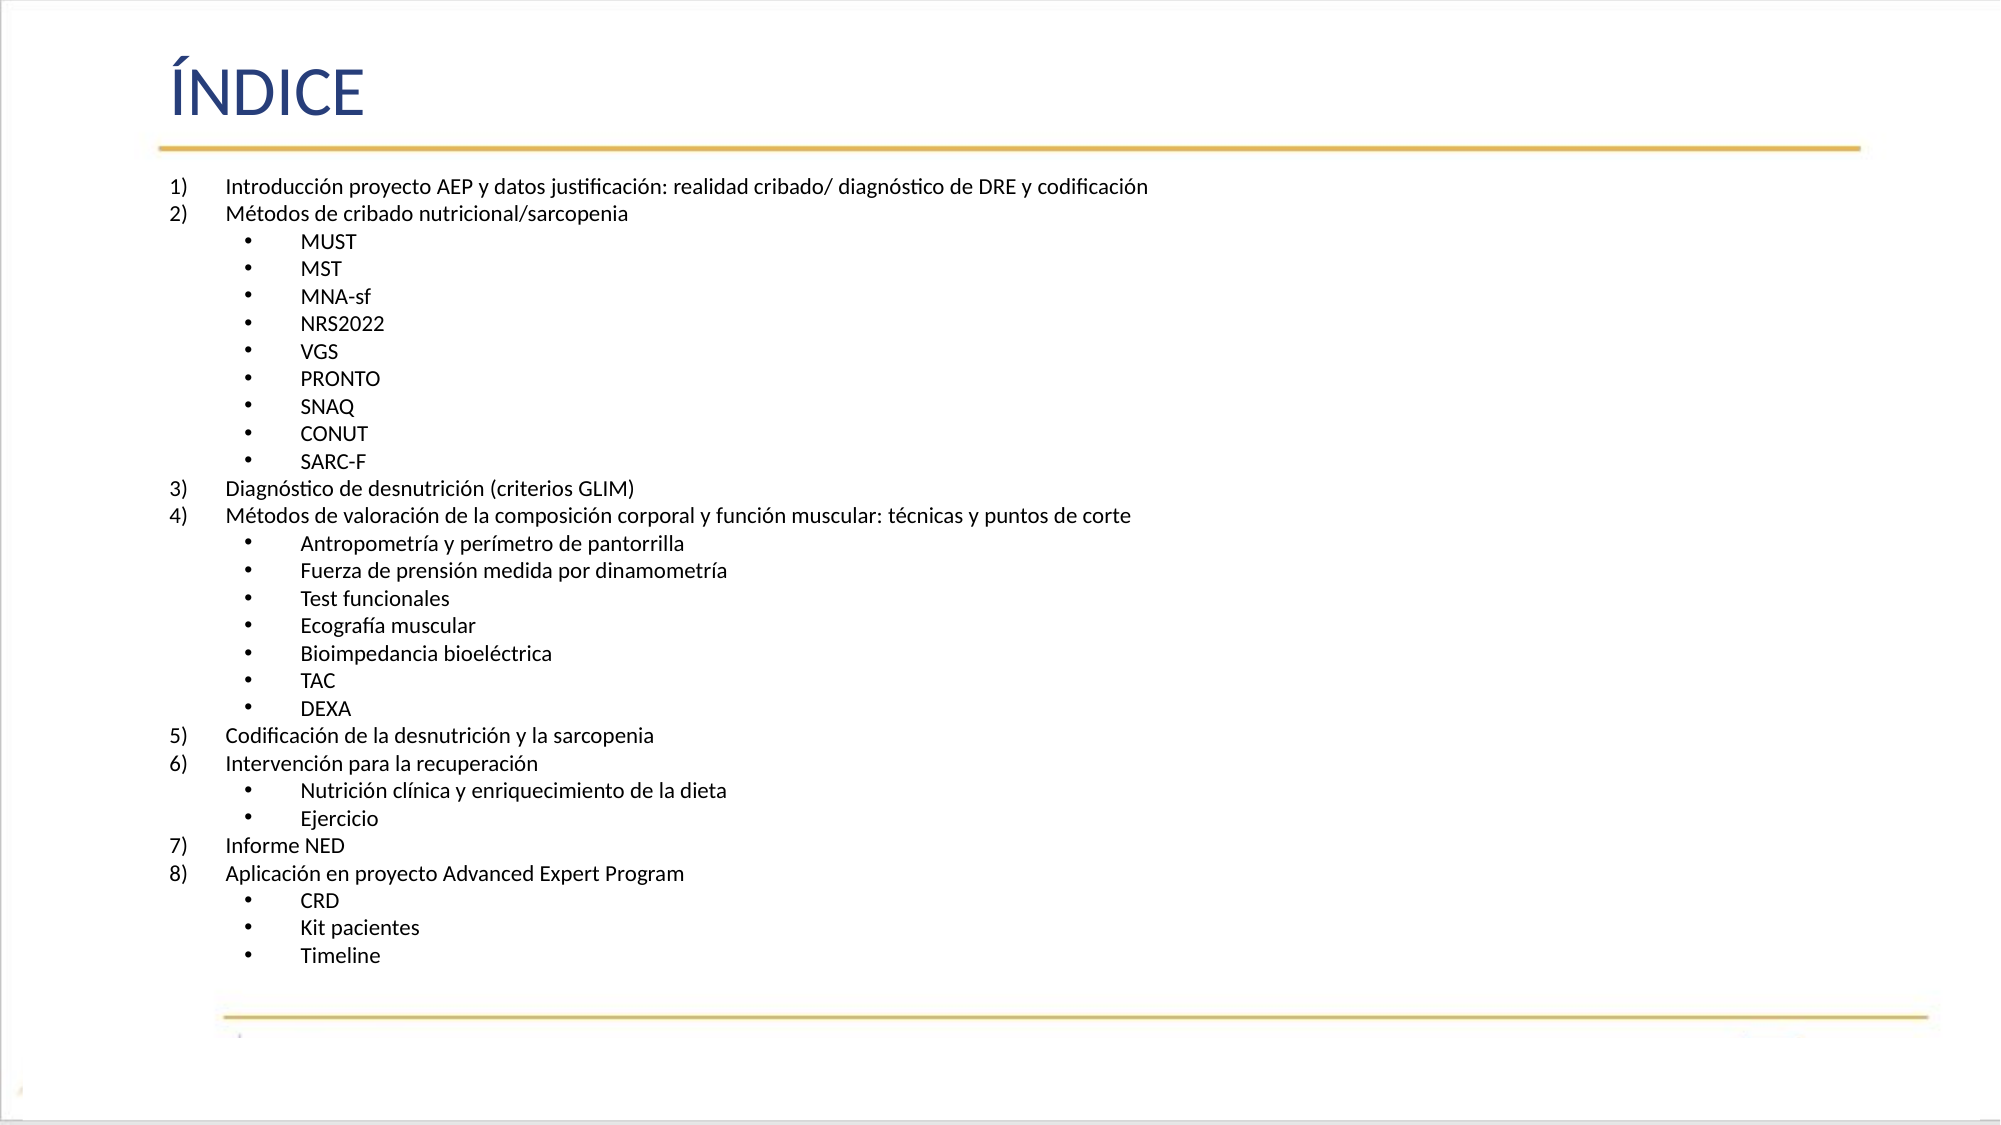

# ÍNDICE
Introducción proyecto AEP y datos justificación: realidad cribado/ diagnóstico de DRE y codificación
Métodos de cribado nutricional/sarcopenia
MUST
MST
MNA-sf
NRS2022
VGS
PRONTO
SNAQ
CONUT
SARC-F
Diagnóstico de desnutrición (criterios GLIM)
Métodos de valoración de la composición corporal y función muscular: técnicas y puntos de corte
Antropometría y perímetro de pantorrilla
Fuerza de prensión medida por dinamometría
Test funcionales
Ecografía muscular
Bioimpedancia bioeléctrica
TAC
DEXA
Codificación de la desnutrición y la sarcopenia
Intervención para la recuperación
Nutrición clínica y enriquecimiento de la dieta
Ejercicio
Informe NED
Aplicación en proyecto Advanced Expert Program
CRD
Kit pacientes
Timeline